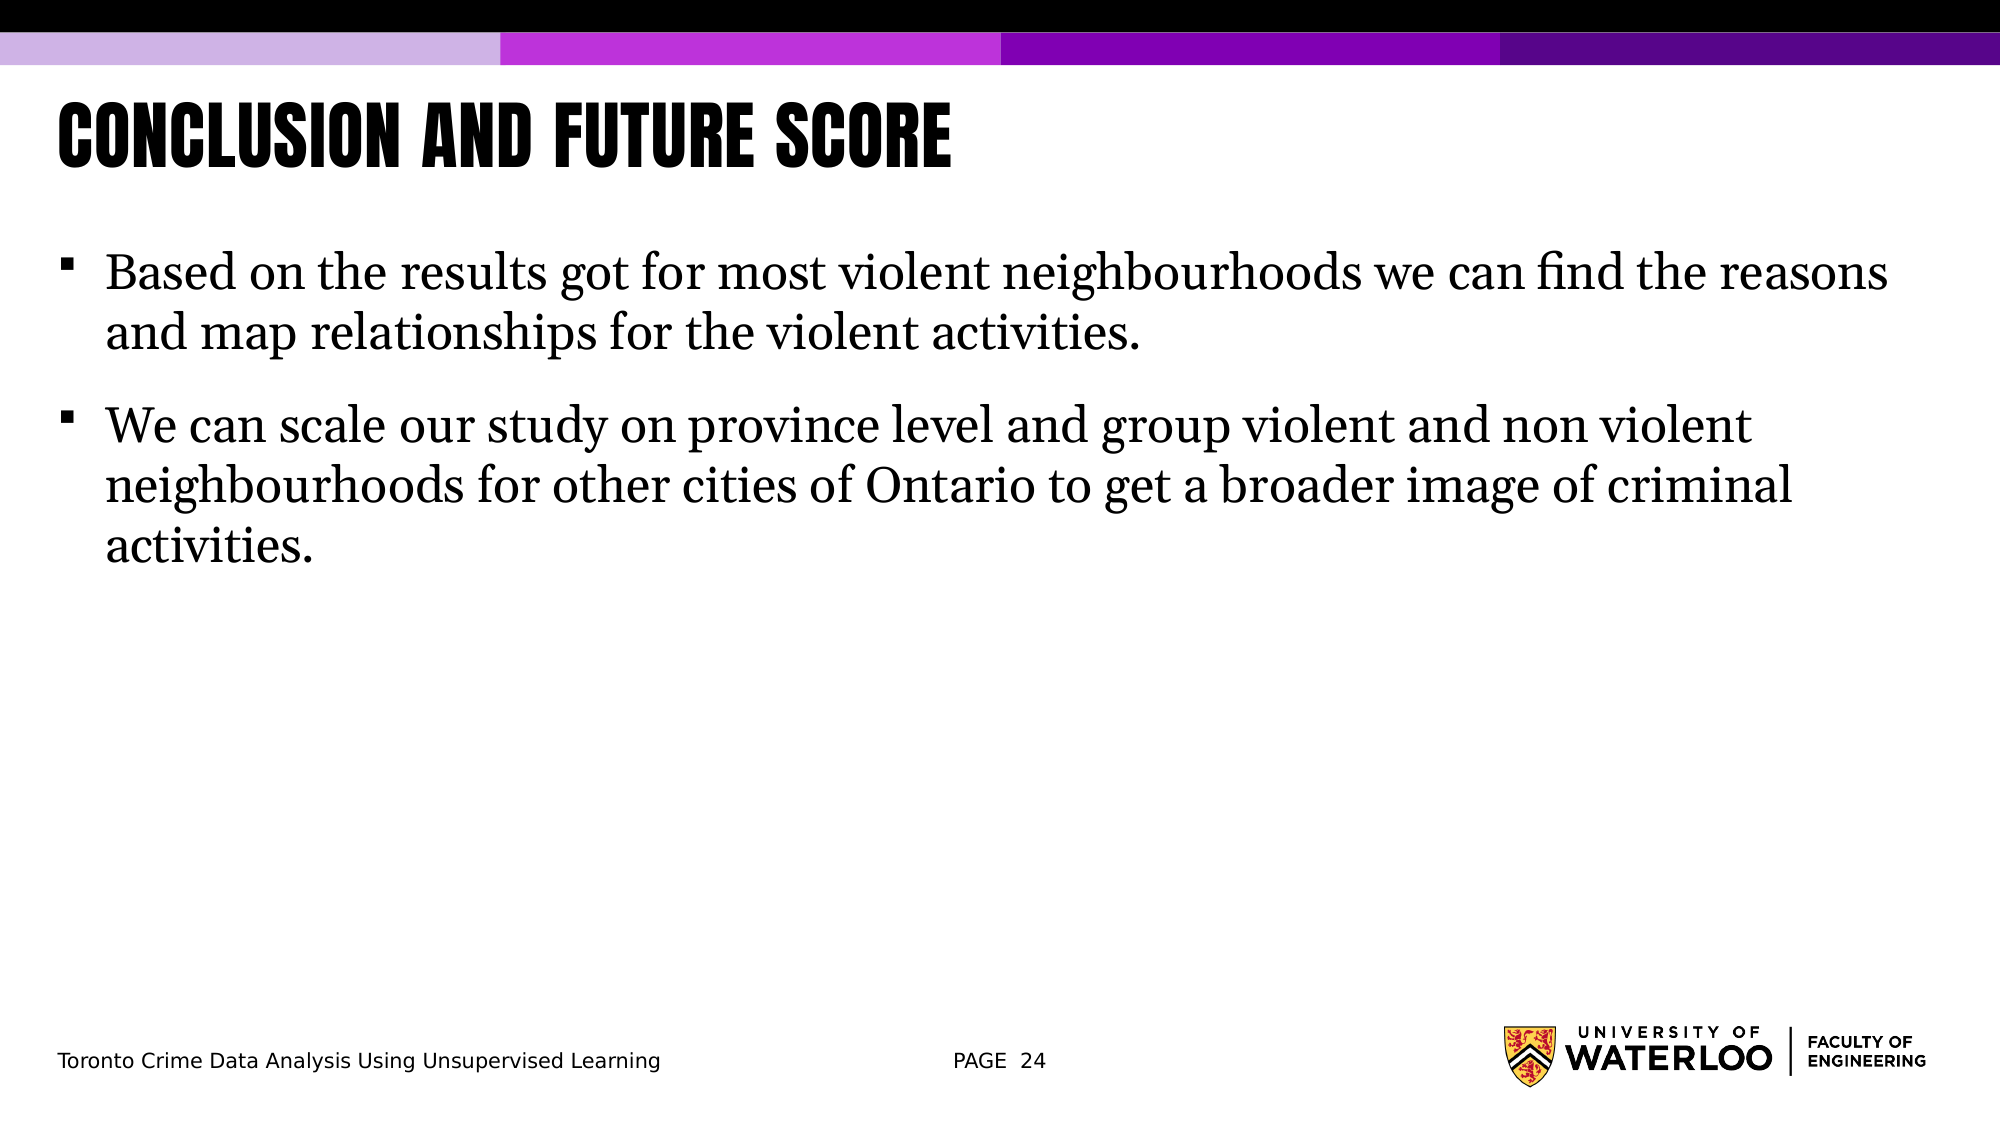

# Conclusion and Future score
Based on the results got for most violent neighbourhoods we can find the reasons and map relationships for the violent activities.
We can scale our study on province level and group violent and non violent neighbourhoods for other cities of Ontario to get a broader image of criminal activities.

Toronto Crime Data Analysis Using Unsupervised Learning
PAGE  24